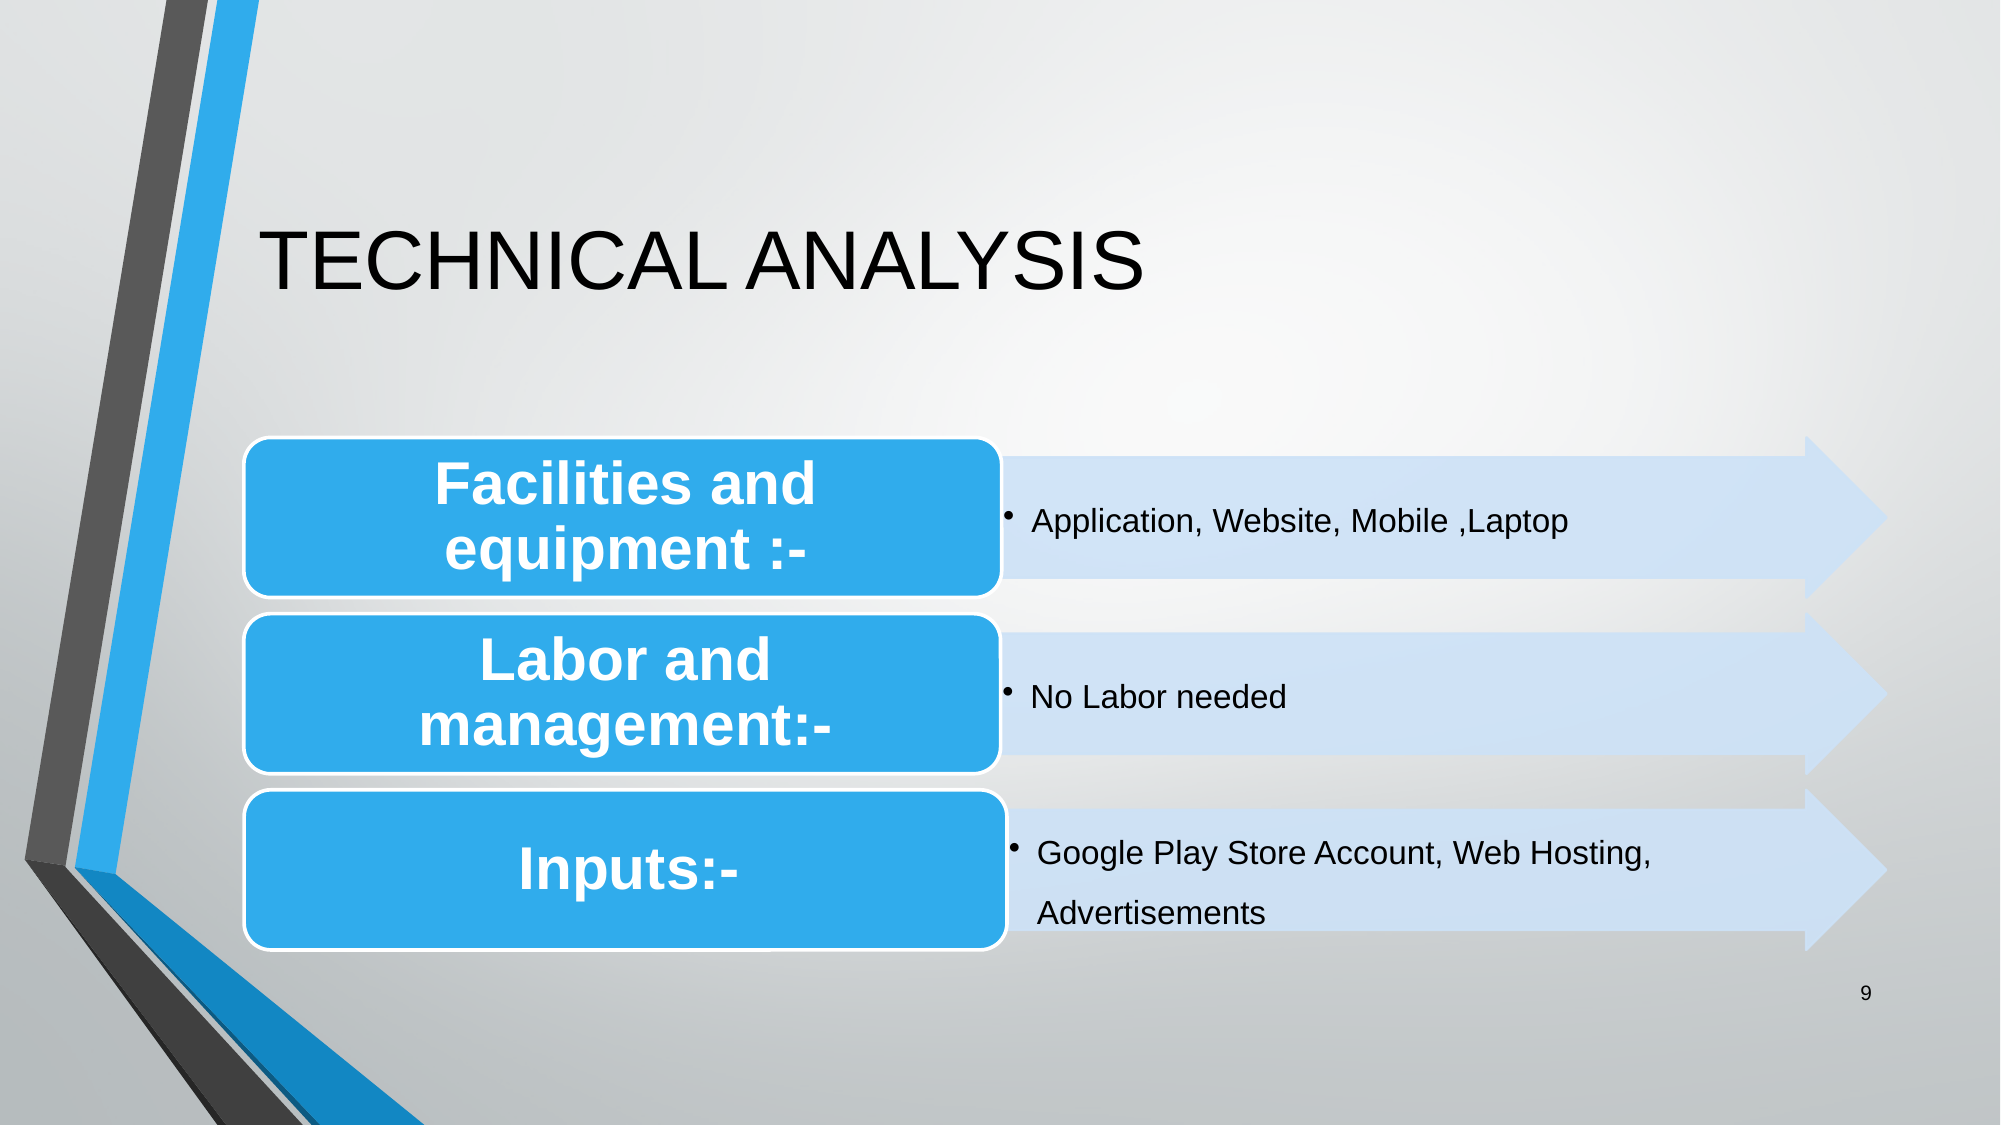

# TECHNICAL ANALYSIS

Application, Website, Mobile ,Laptop
Facilities and equipment :-
No Labor needed
Labor and management:-
Google Play Store Account, Web Hosting,  Advertisements
Inputs:-
9